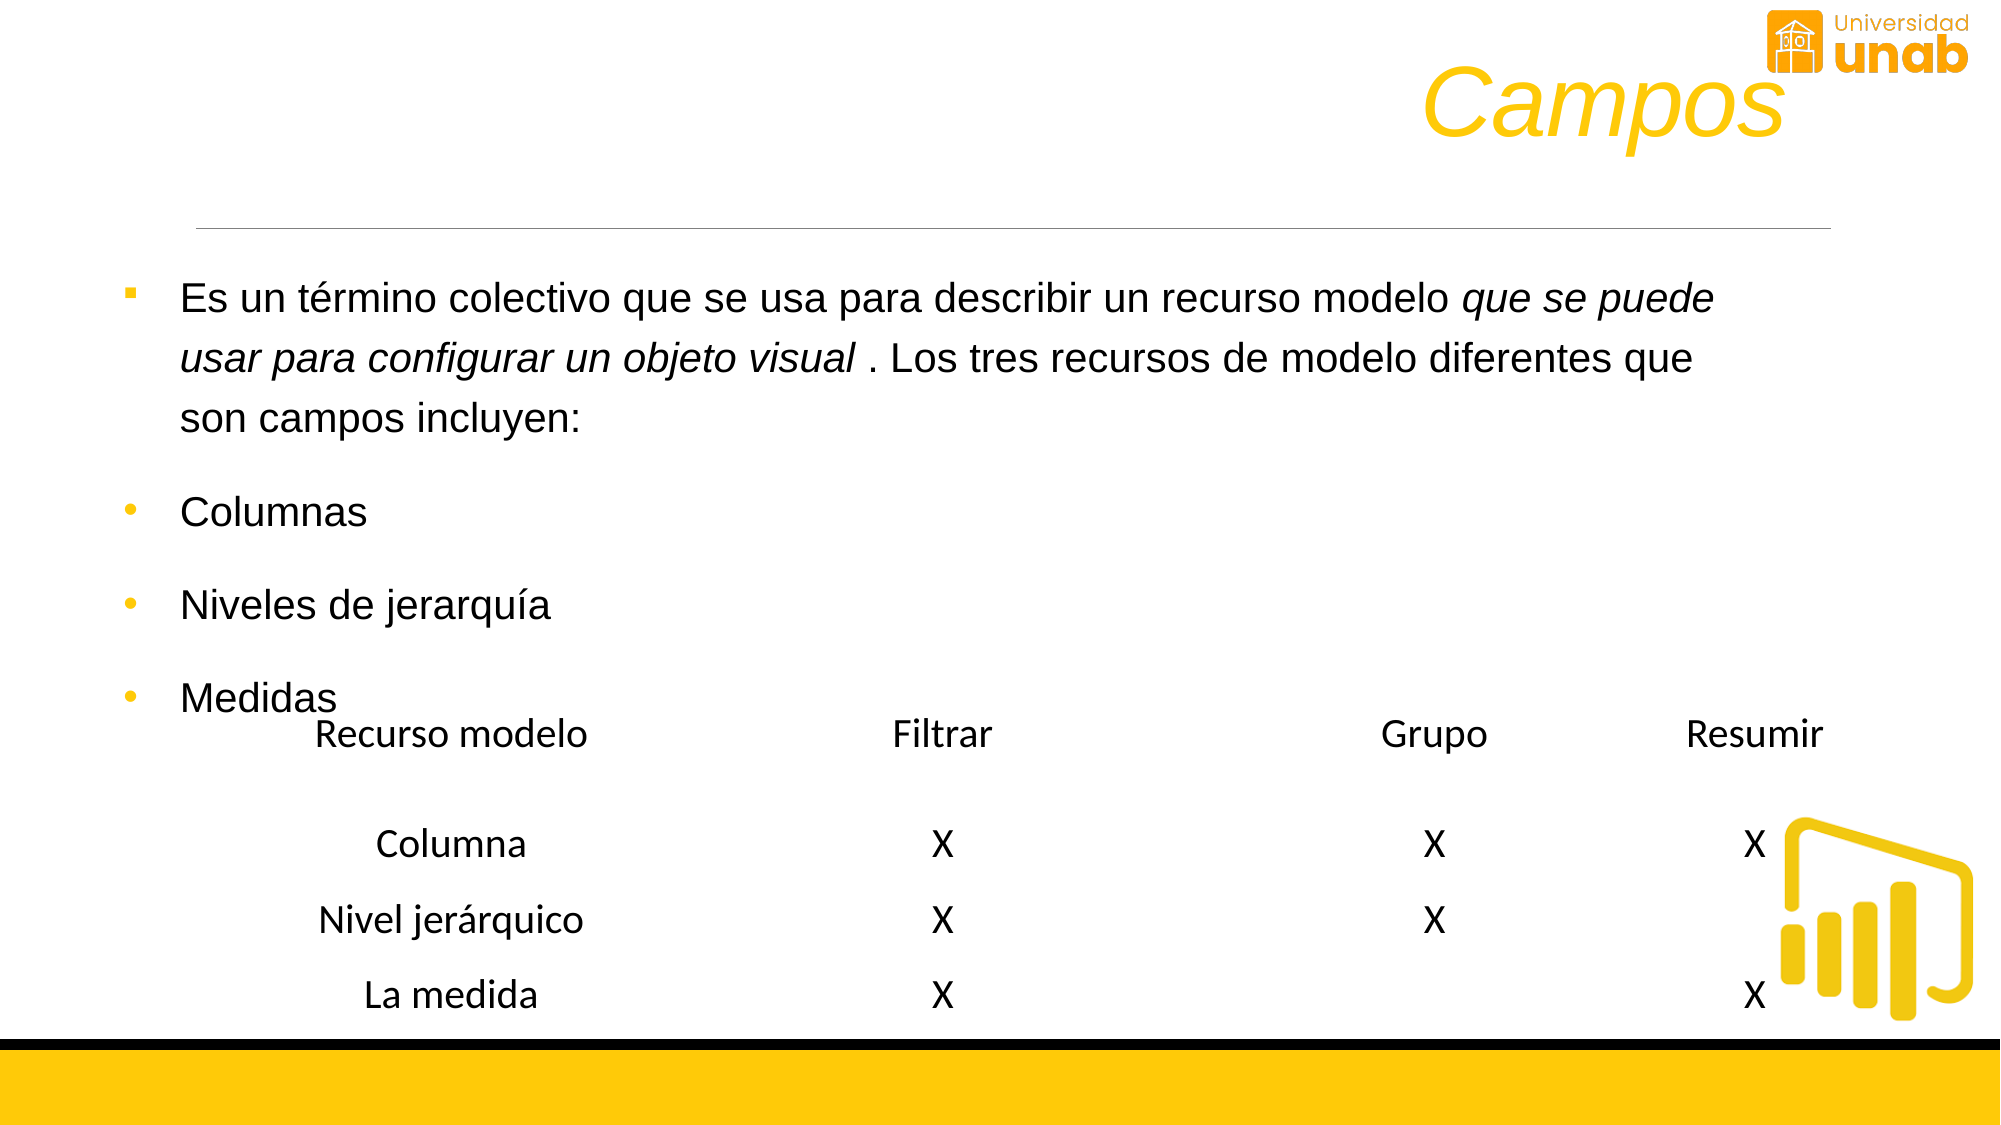

# Campos
Es un término colectivo que se usa para describir un recurso modelo que se puede usar para configurar un objeto visual . Los tres recursos de modelo diferentes que son campos incluyen:
Columnas
Niveles de jerarquía
Medidas
| Recurso modelo | Filtrar | Grupo | Resumir |
| --- | --- | --- | --- |
| Columna | X | X | X |
| Nivel jerárquico | X | X |  |
| La medida | X |  | X |